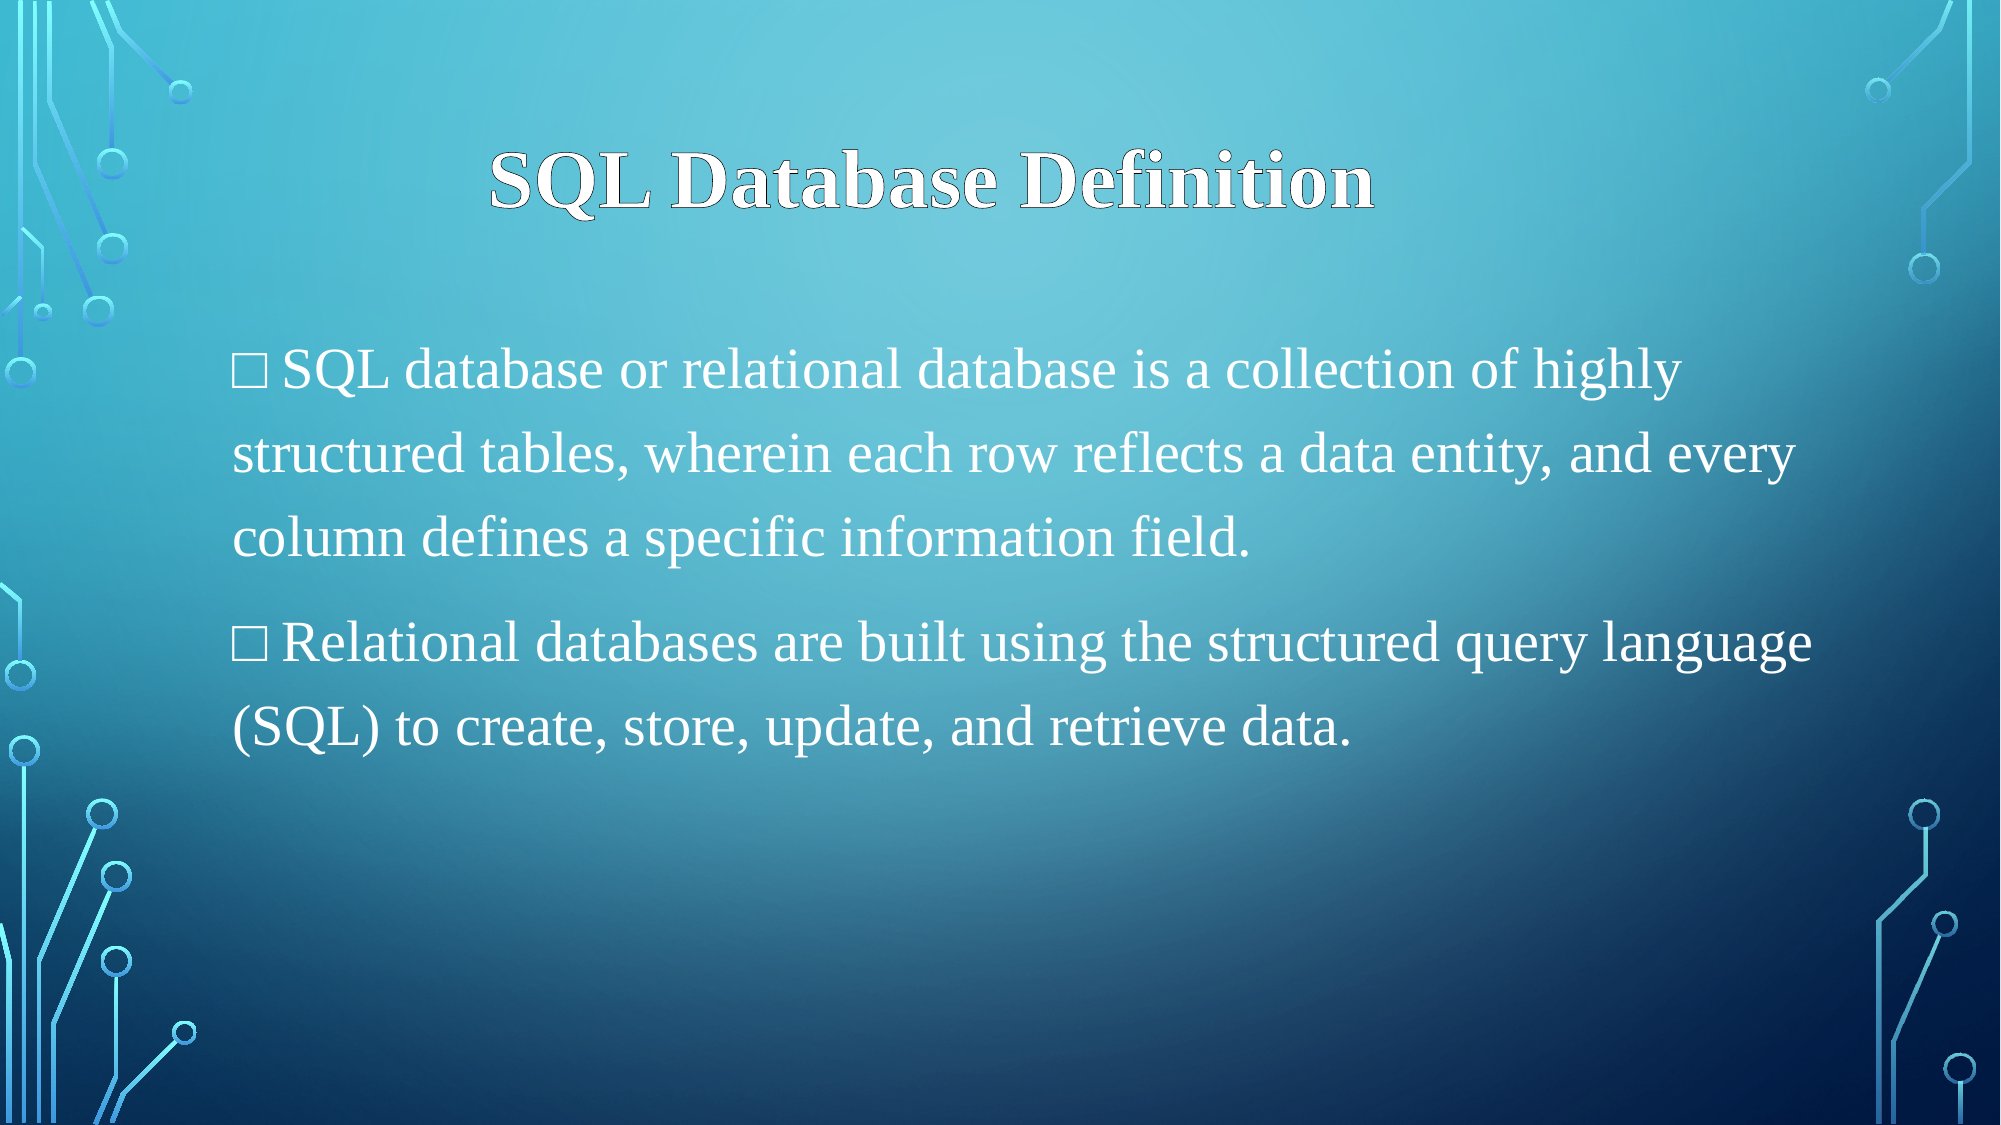

□ SQL database or relational database is a collection of highly structured tables, wherein each row reflects a data entity, and every column defines a specific information field.
□ Relational databases are built using the structured query language (SQL) to create, store, update, and retrieve data.
SQL Database Definition